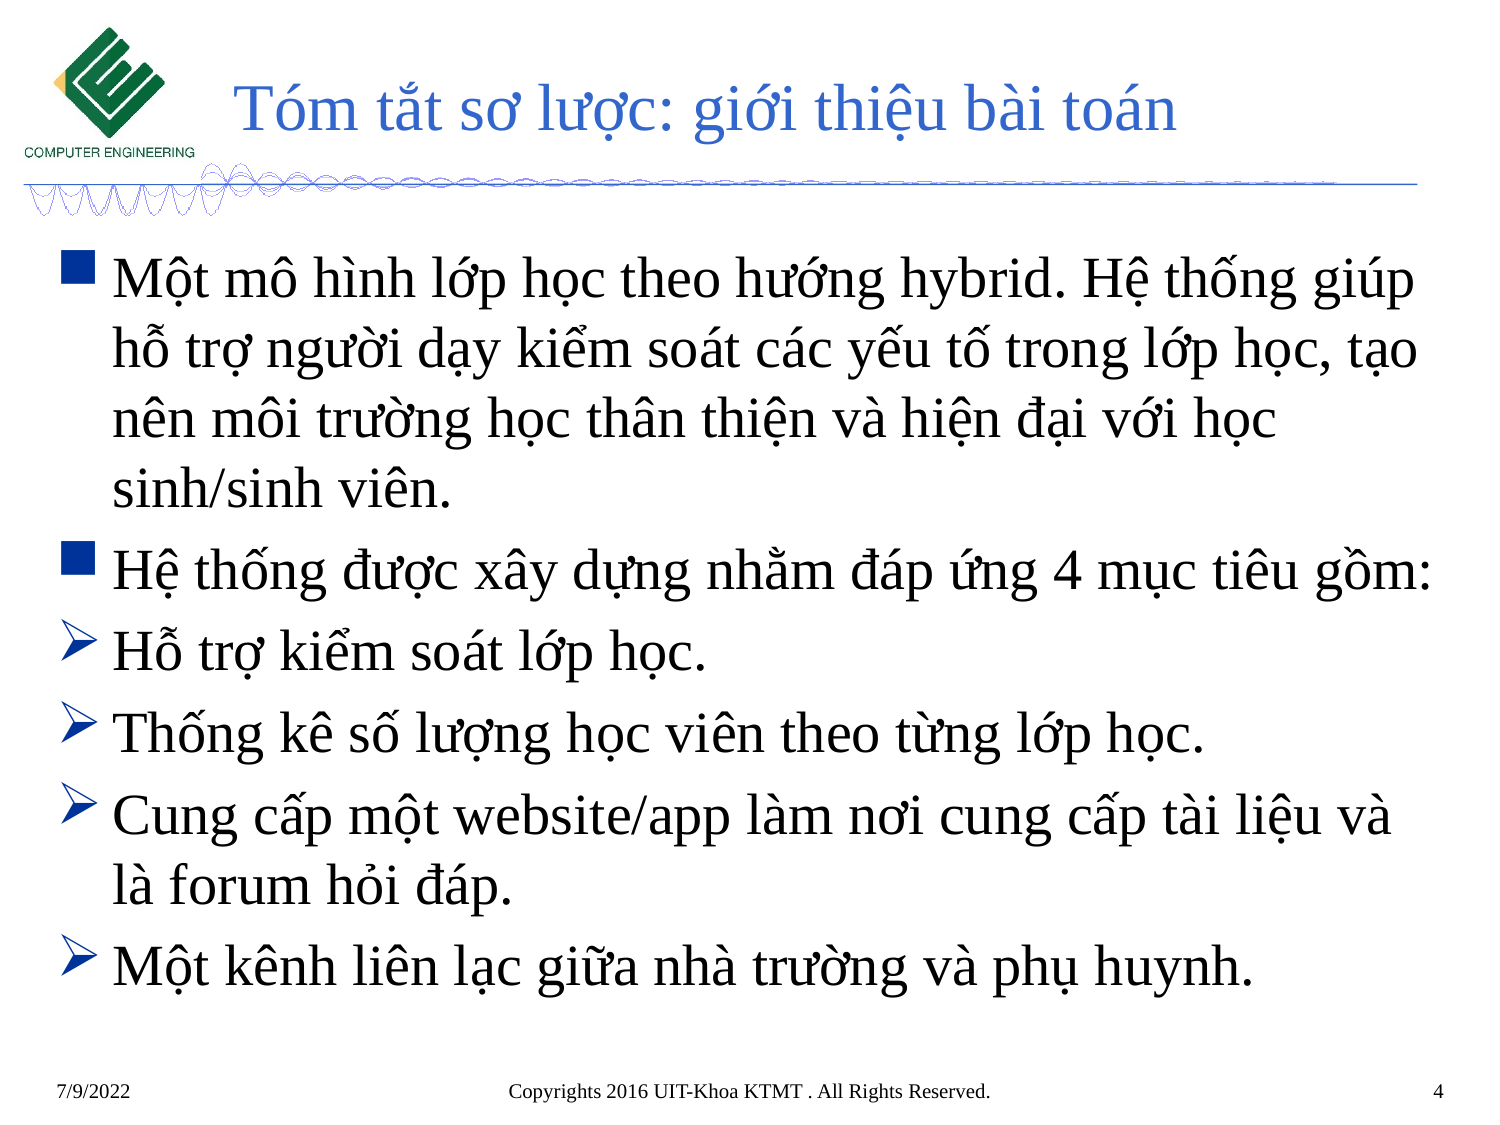

# Tóm tắt sơ lược: giới thiệu bài toán
Một mô hình lớp học theo hướng hybrid. Hệ thống giúp hỗ trợ người dạy kiểm soát các yếu tố trong lớp học, tạo nên môi trường học thân thiện và hiện đại với học sinh/sinh viên.
Hệ thống được xây dựng nhằm đáp ứng 4 mục tiêu gồm:
Hỗ trợ kiểm soát lớp học.
Thống kê số lượng học viên theo từng lớp học.
Cung cấp một website/app làm nơi cung cấp tài liệu và là forum hỏi đáp.
Một kênh liên lạc giữa nhà trường và phụ huynh.

7/9/2022
Copyrights 2016 UIT-Khoa KTMT . All Rights Reserved.
4